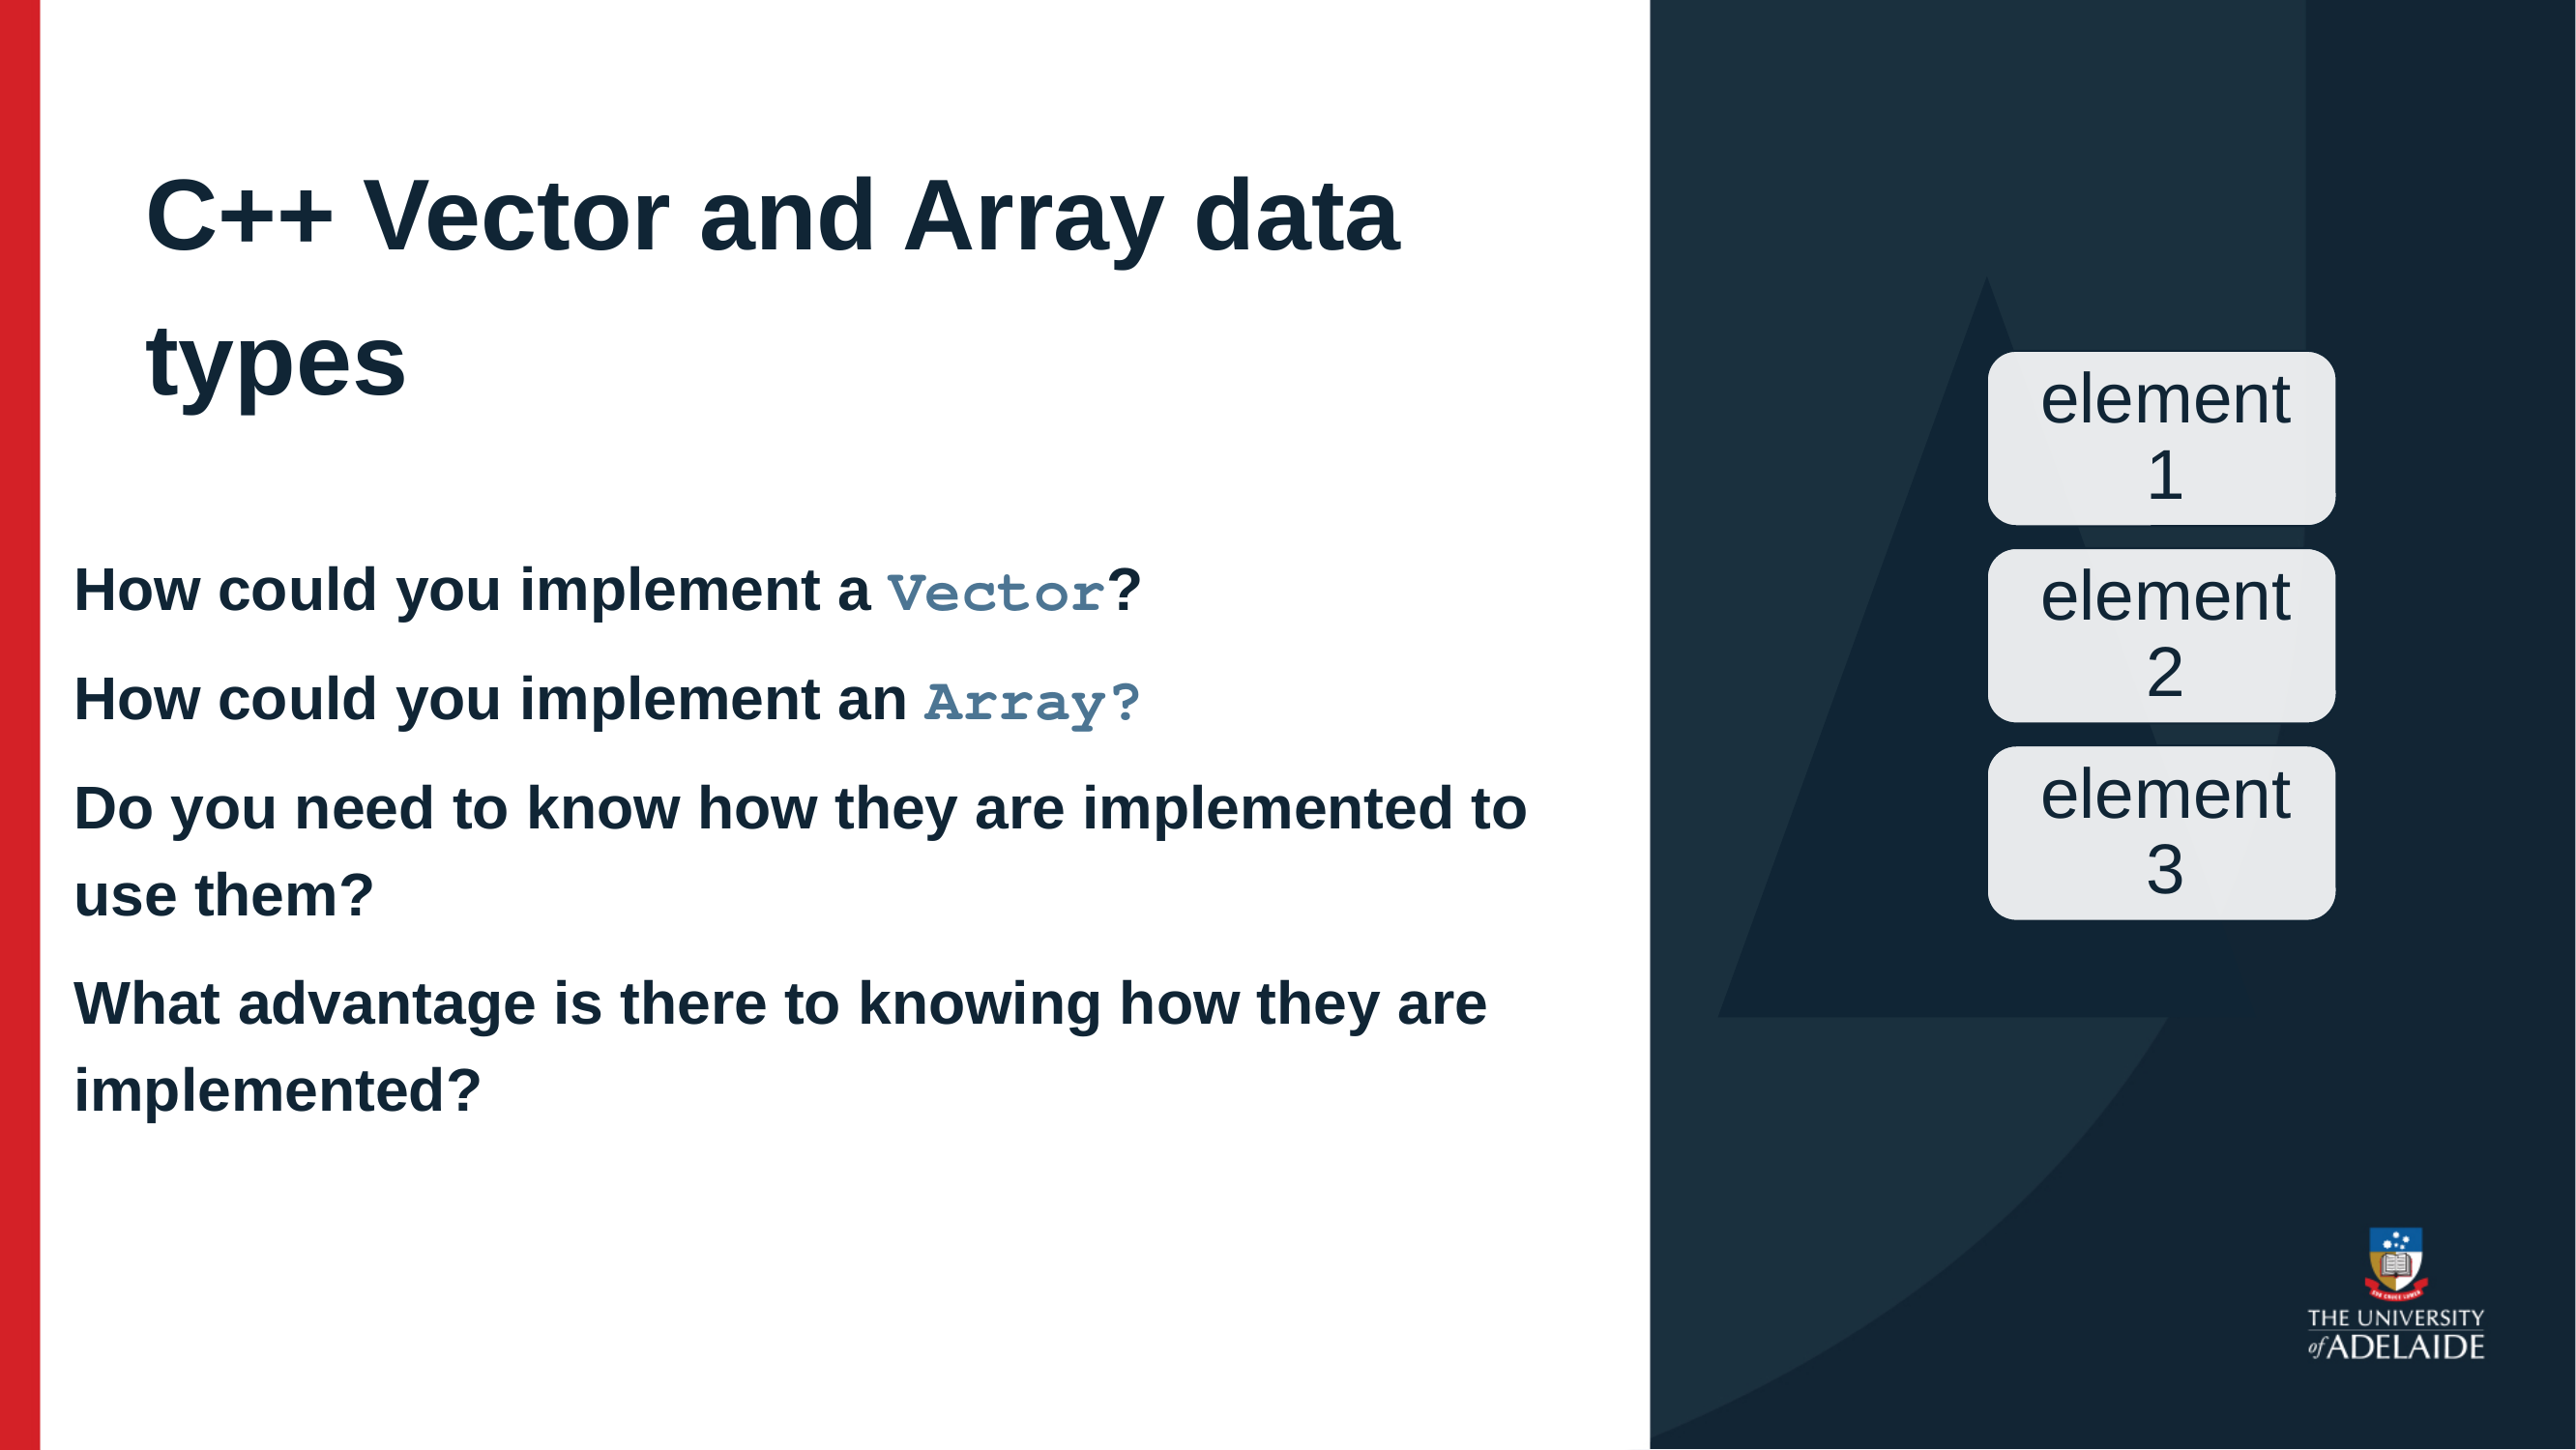

C++ Vector and Array data types
element1
element2
element3

How could you implement a Vector?
How could you implement an Array?
Do you need to know how they are implemented to use them?
What advantage is there to knowing how they are implemented?